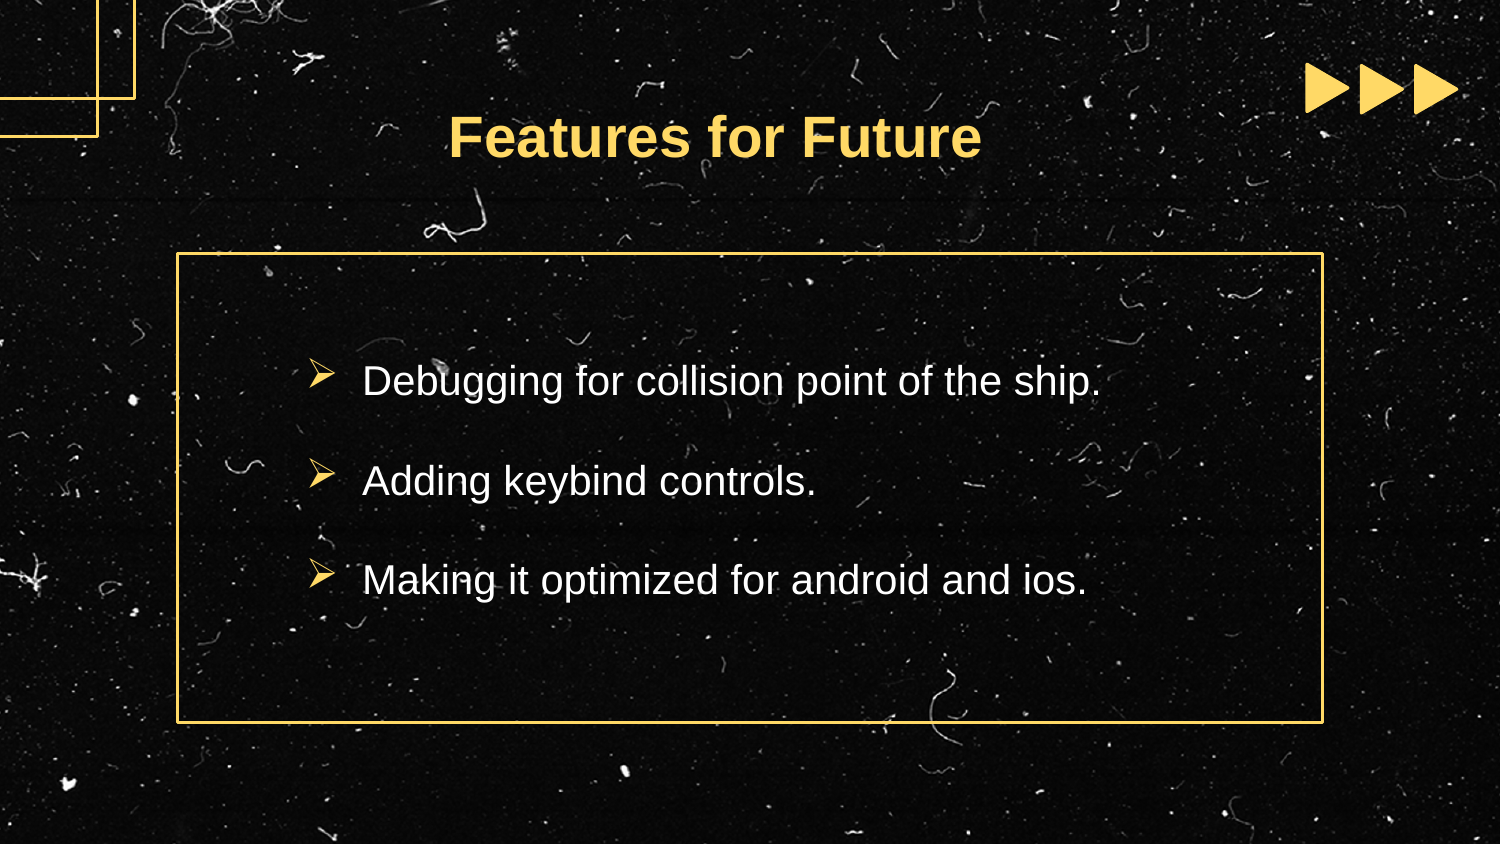

# Features for Future

Debugging for collision point of the ship.

Adding keybind controls.

Making it optimized for android and ios.